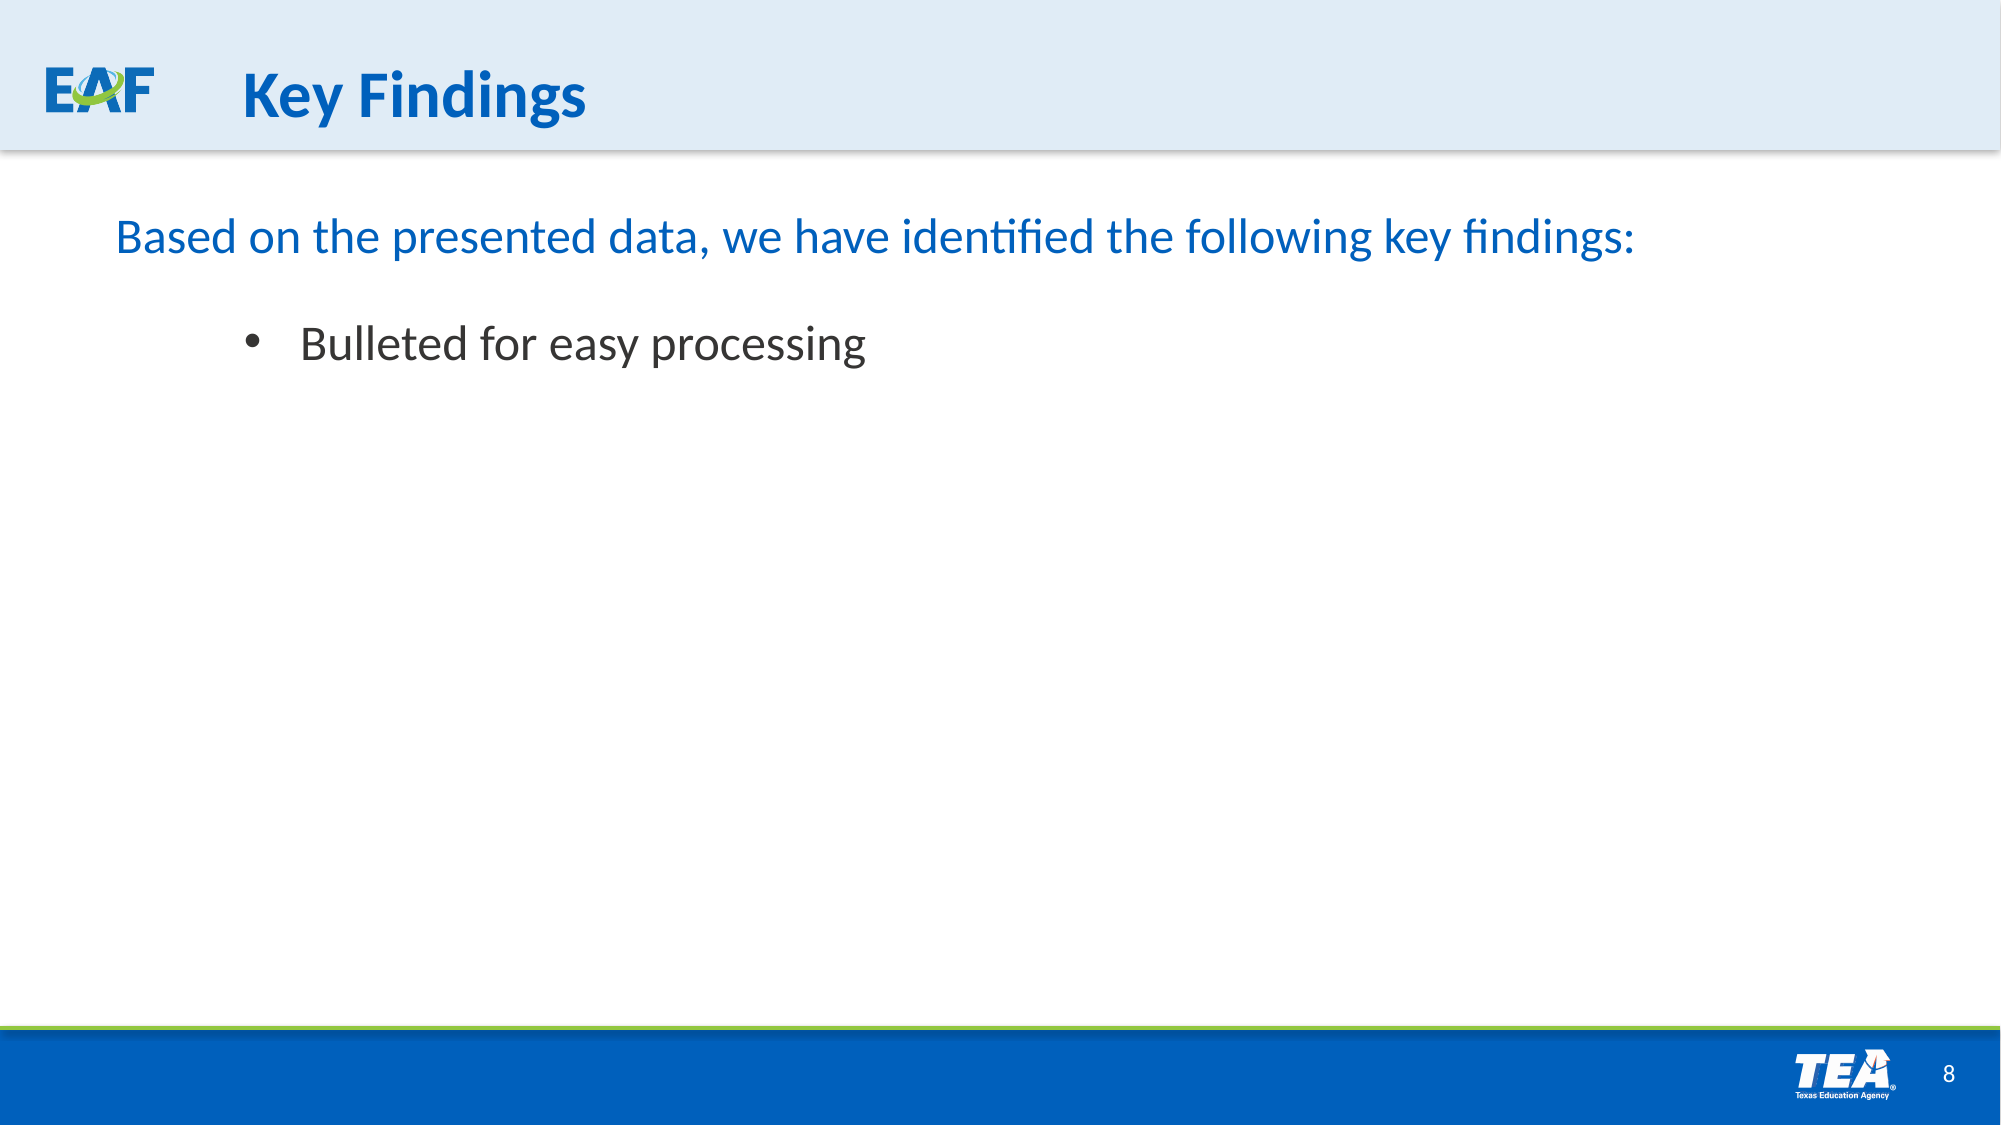

# Key Findings
Based on the presented data, we have identified the following key findings:
Bulleted for easy processing

8